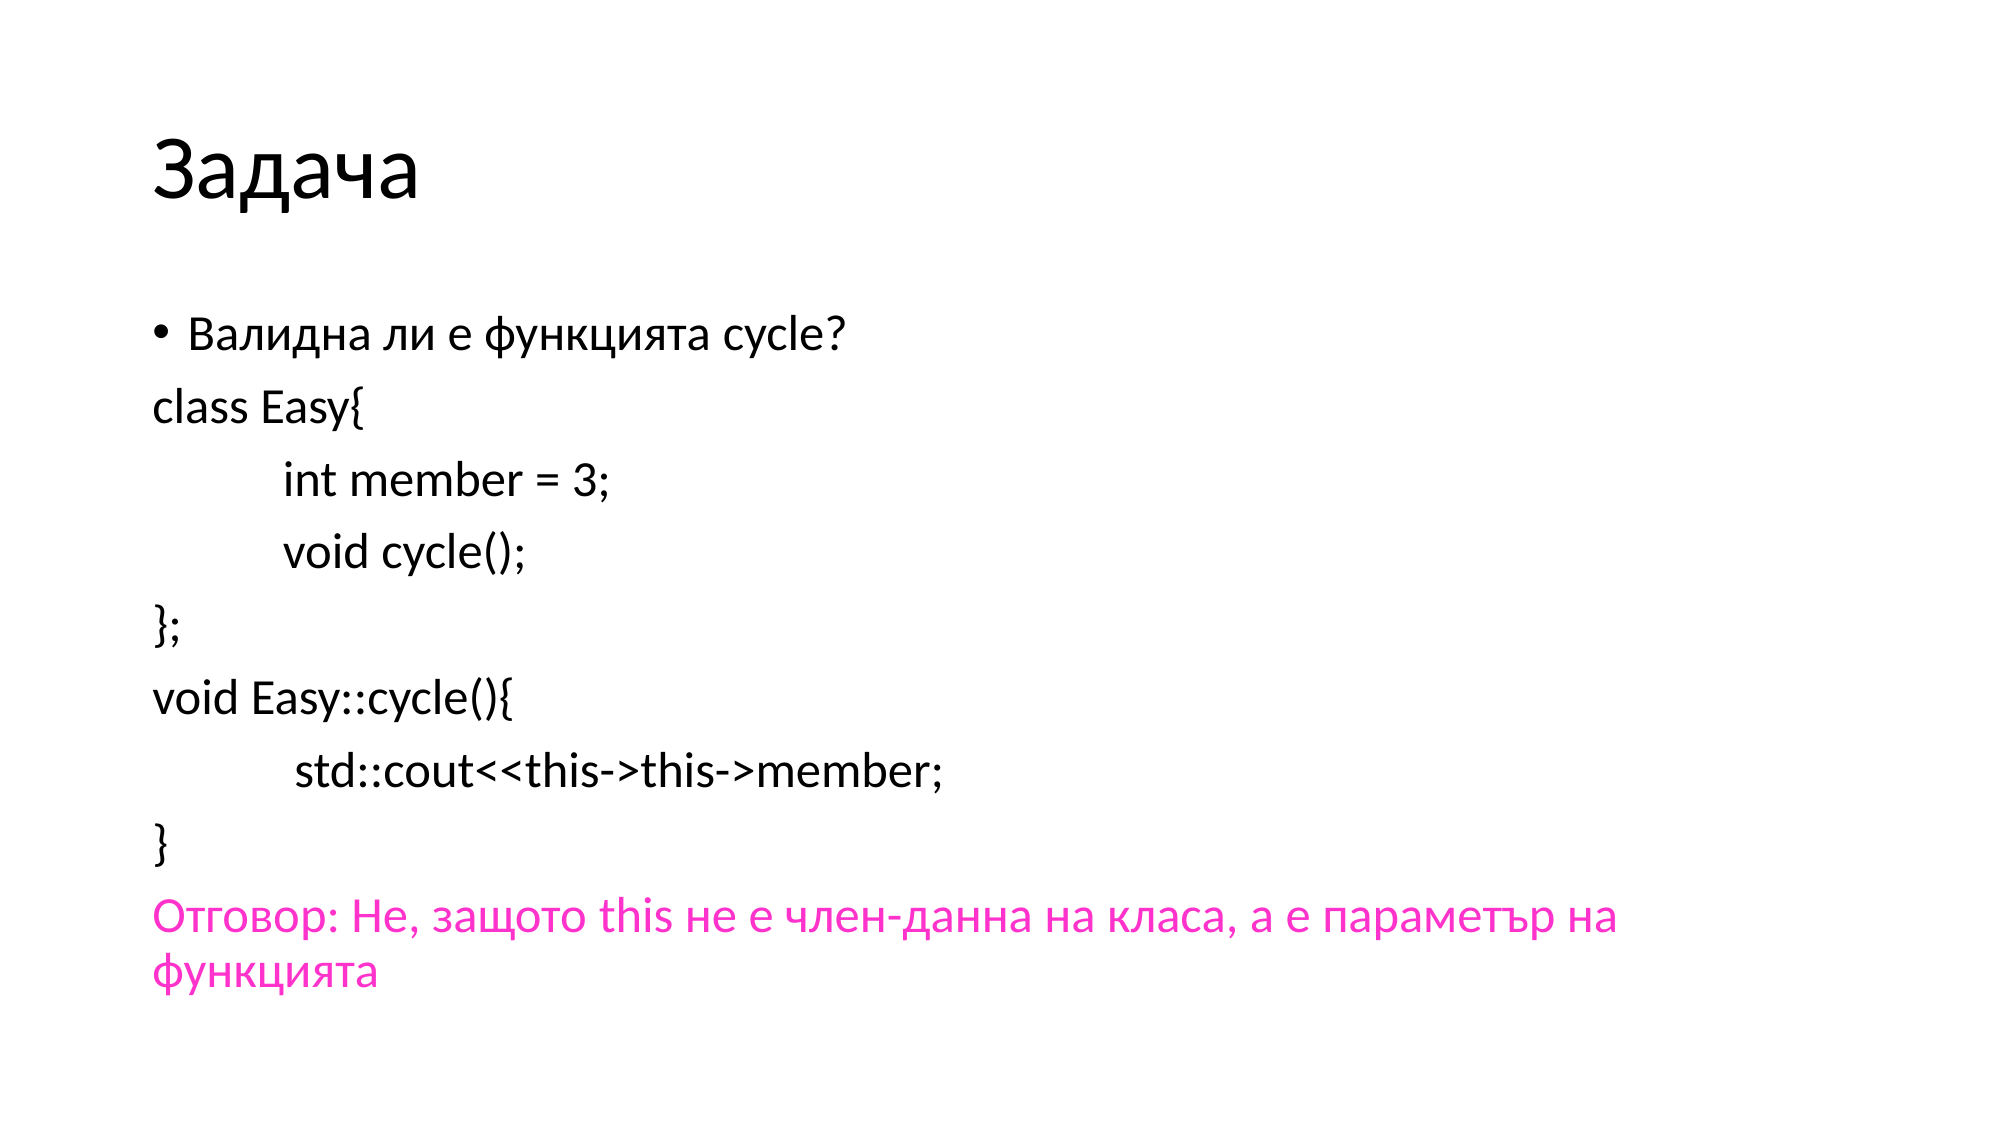

# Задача
Валидна ли е функцията cycle?
class Easy{
	int member = 3;
	void cycle();
};
void Easy::cycle(){
 	 std::cout<<this->this->member;
}
Отговор: Не, защото this не е член-данна на класа, а е параметър на функцията